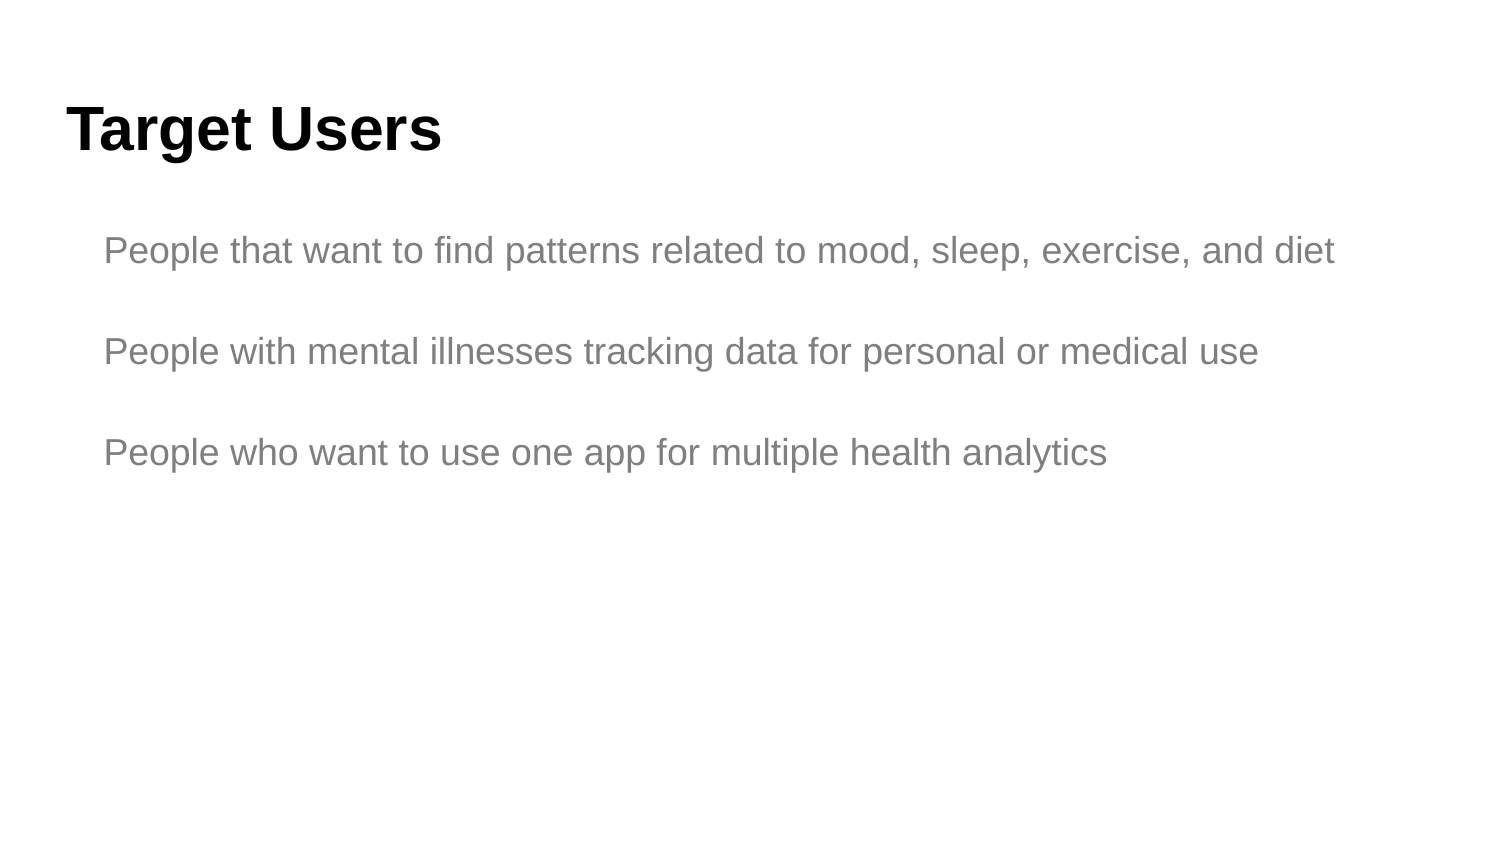

# Target Users
People that want to find patterns related to mood, sleep, exercise, and diet
People with mental illnesses tracking data for personal or medical use
People who want to use one app for multiple health analytics